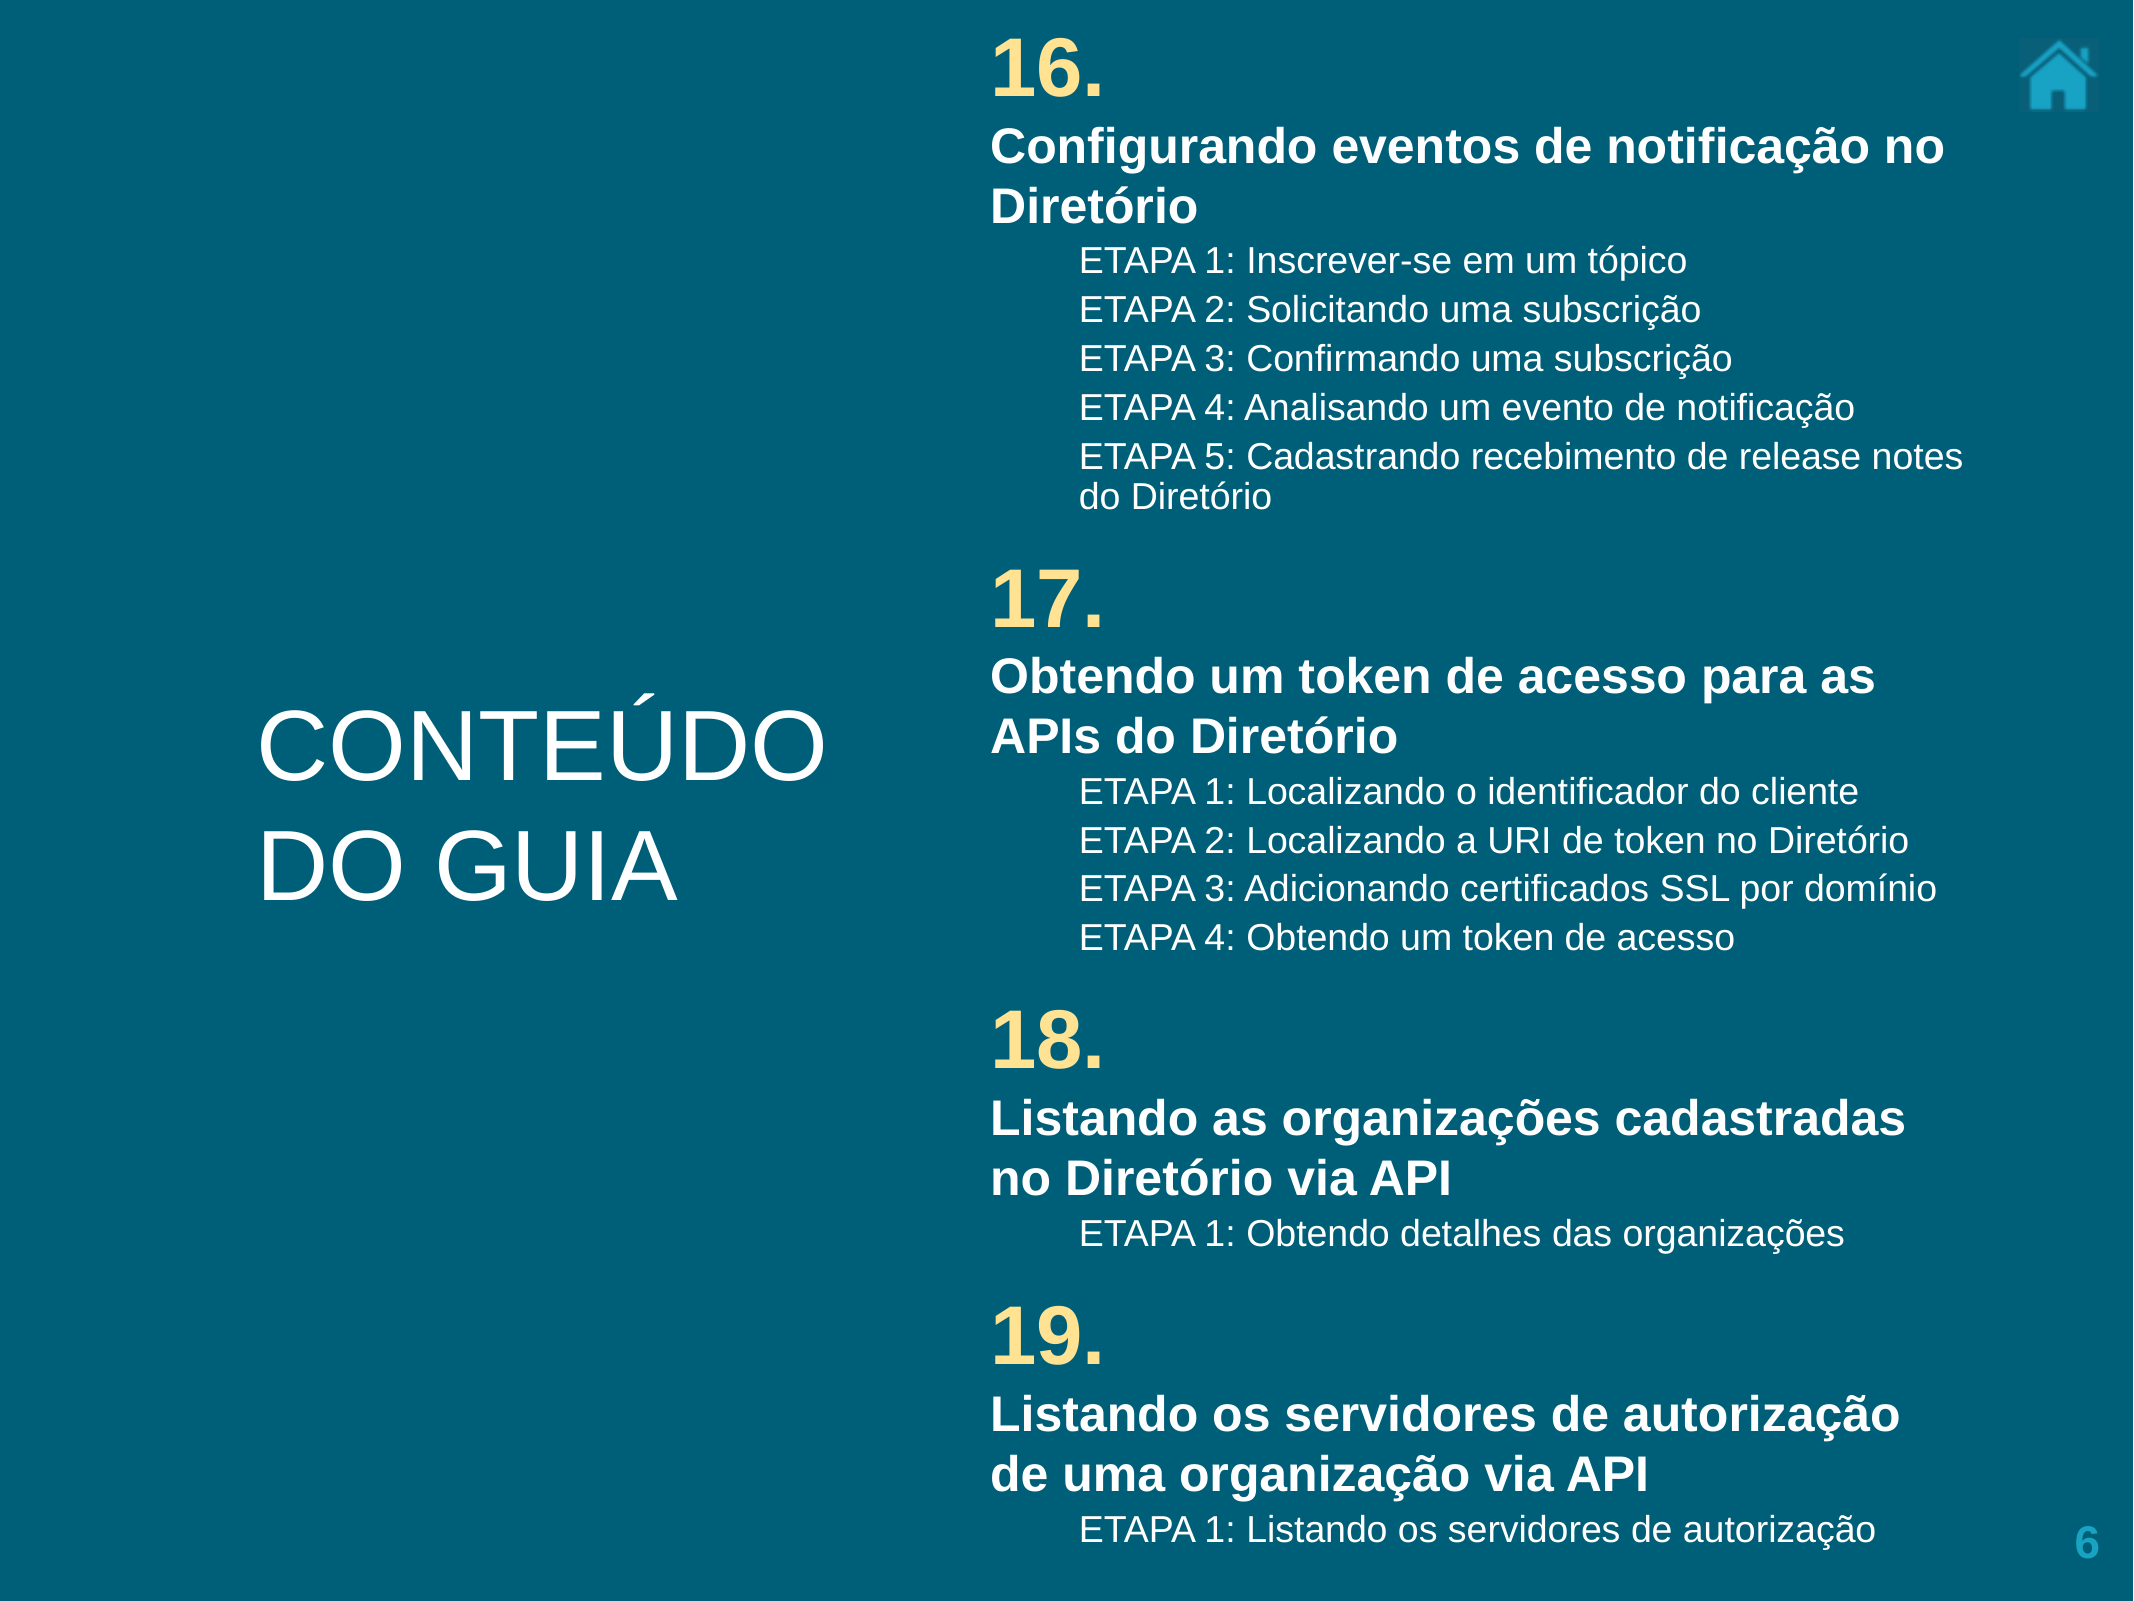

16.
Configurando eventos de notificação no Diretório
ETAPA 1: Inscrever-se em um tópico
ETAPA 2: Solicitando uma subscrição
ETAPA 3: Confirmando uma subscrição
ETAPA 4: Analisando um evento de notificação
ETAPA 5: Cadastrando recebimento de release notes do Diretório
17.
Obtendo um token de acesso para as APIs do Diretório
ETAPA 1: Localizando o identificador do cliente
ETAPA 2: Localizando a URI de token no Diretório
ETAPA 3: Adicionando certificados SSL por domínio
ETAPA 4: Obtendo um token de acesso
CONTEÚDO
DO GUIA
18.
Listando as organizações cadastradas no Diretório via API
ETAPA 1: Obtendo detalhes das organizações
19.
Listando os servidores de autorização de uma organização via API
ETAPA 1: Listando os servidores de autorização
6